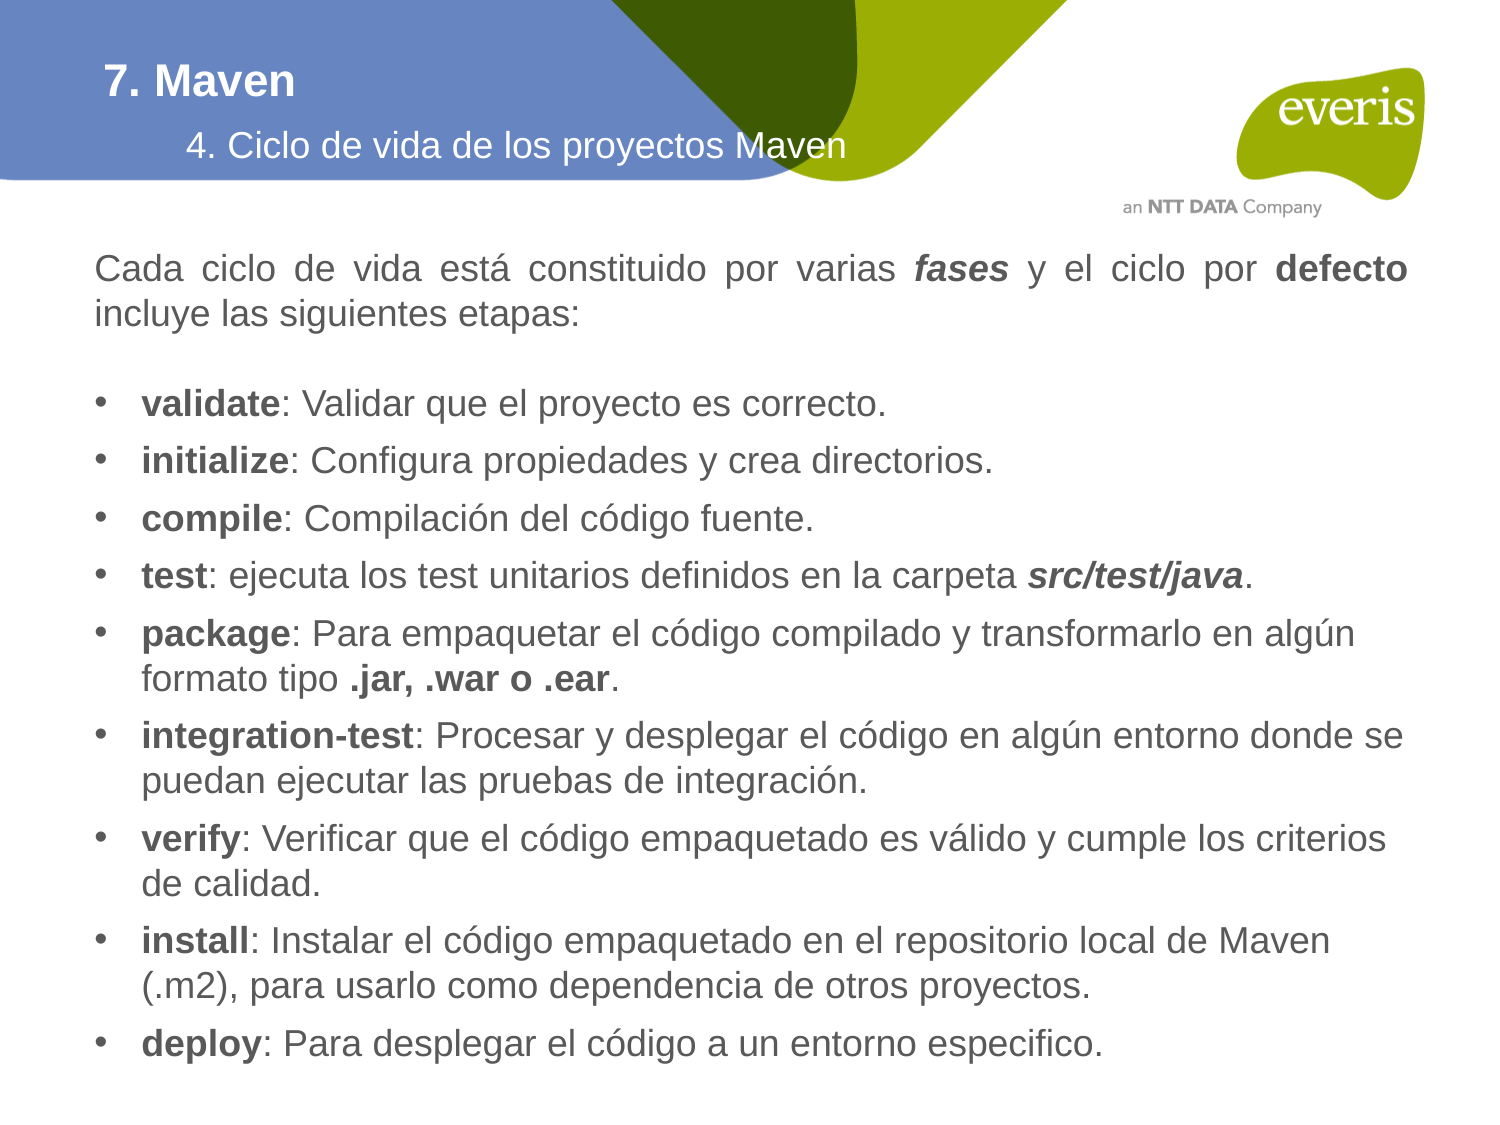

7. Maven

4. Ciclo de vida de los proyectos Maven
Cada ciclo de vida está constituido por varias fases y el ciclo por defecto incluye las siguientes etapas:

validate: Validar que el proyecto es correcto.
initialize: Configura propiedades y crea directorios.
compile: Compilación del código fuente.
test: ejecuta los test unitarios definidos en la carpeta src/test/java.
package: Para empaquetar el código compilado y transformarlo en algún formato tipo .jar, .war o .ear.
integration-test: Procesar y desplegar el código en algún entorno donde se puedan ejecutar las pruebas de integración.
verify: Verificar que el código empaquetado es válido y cumple los criterios de calidad.
install: Instalar el código empaquetado en el repositorio local de Maven (.m2), para usarlo como dependencia de otros proyectos.
deploy: Para desplegar el código a un entorno especifico.